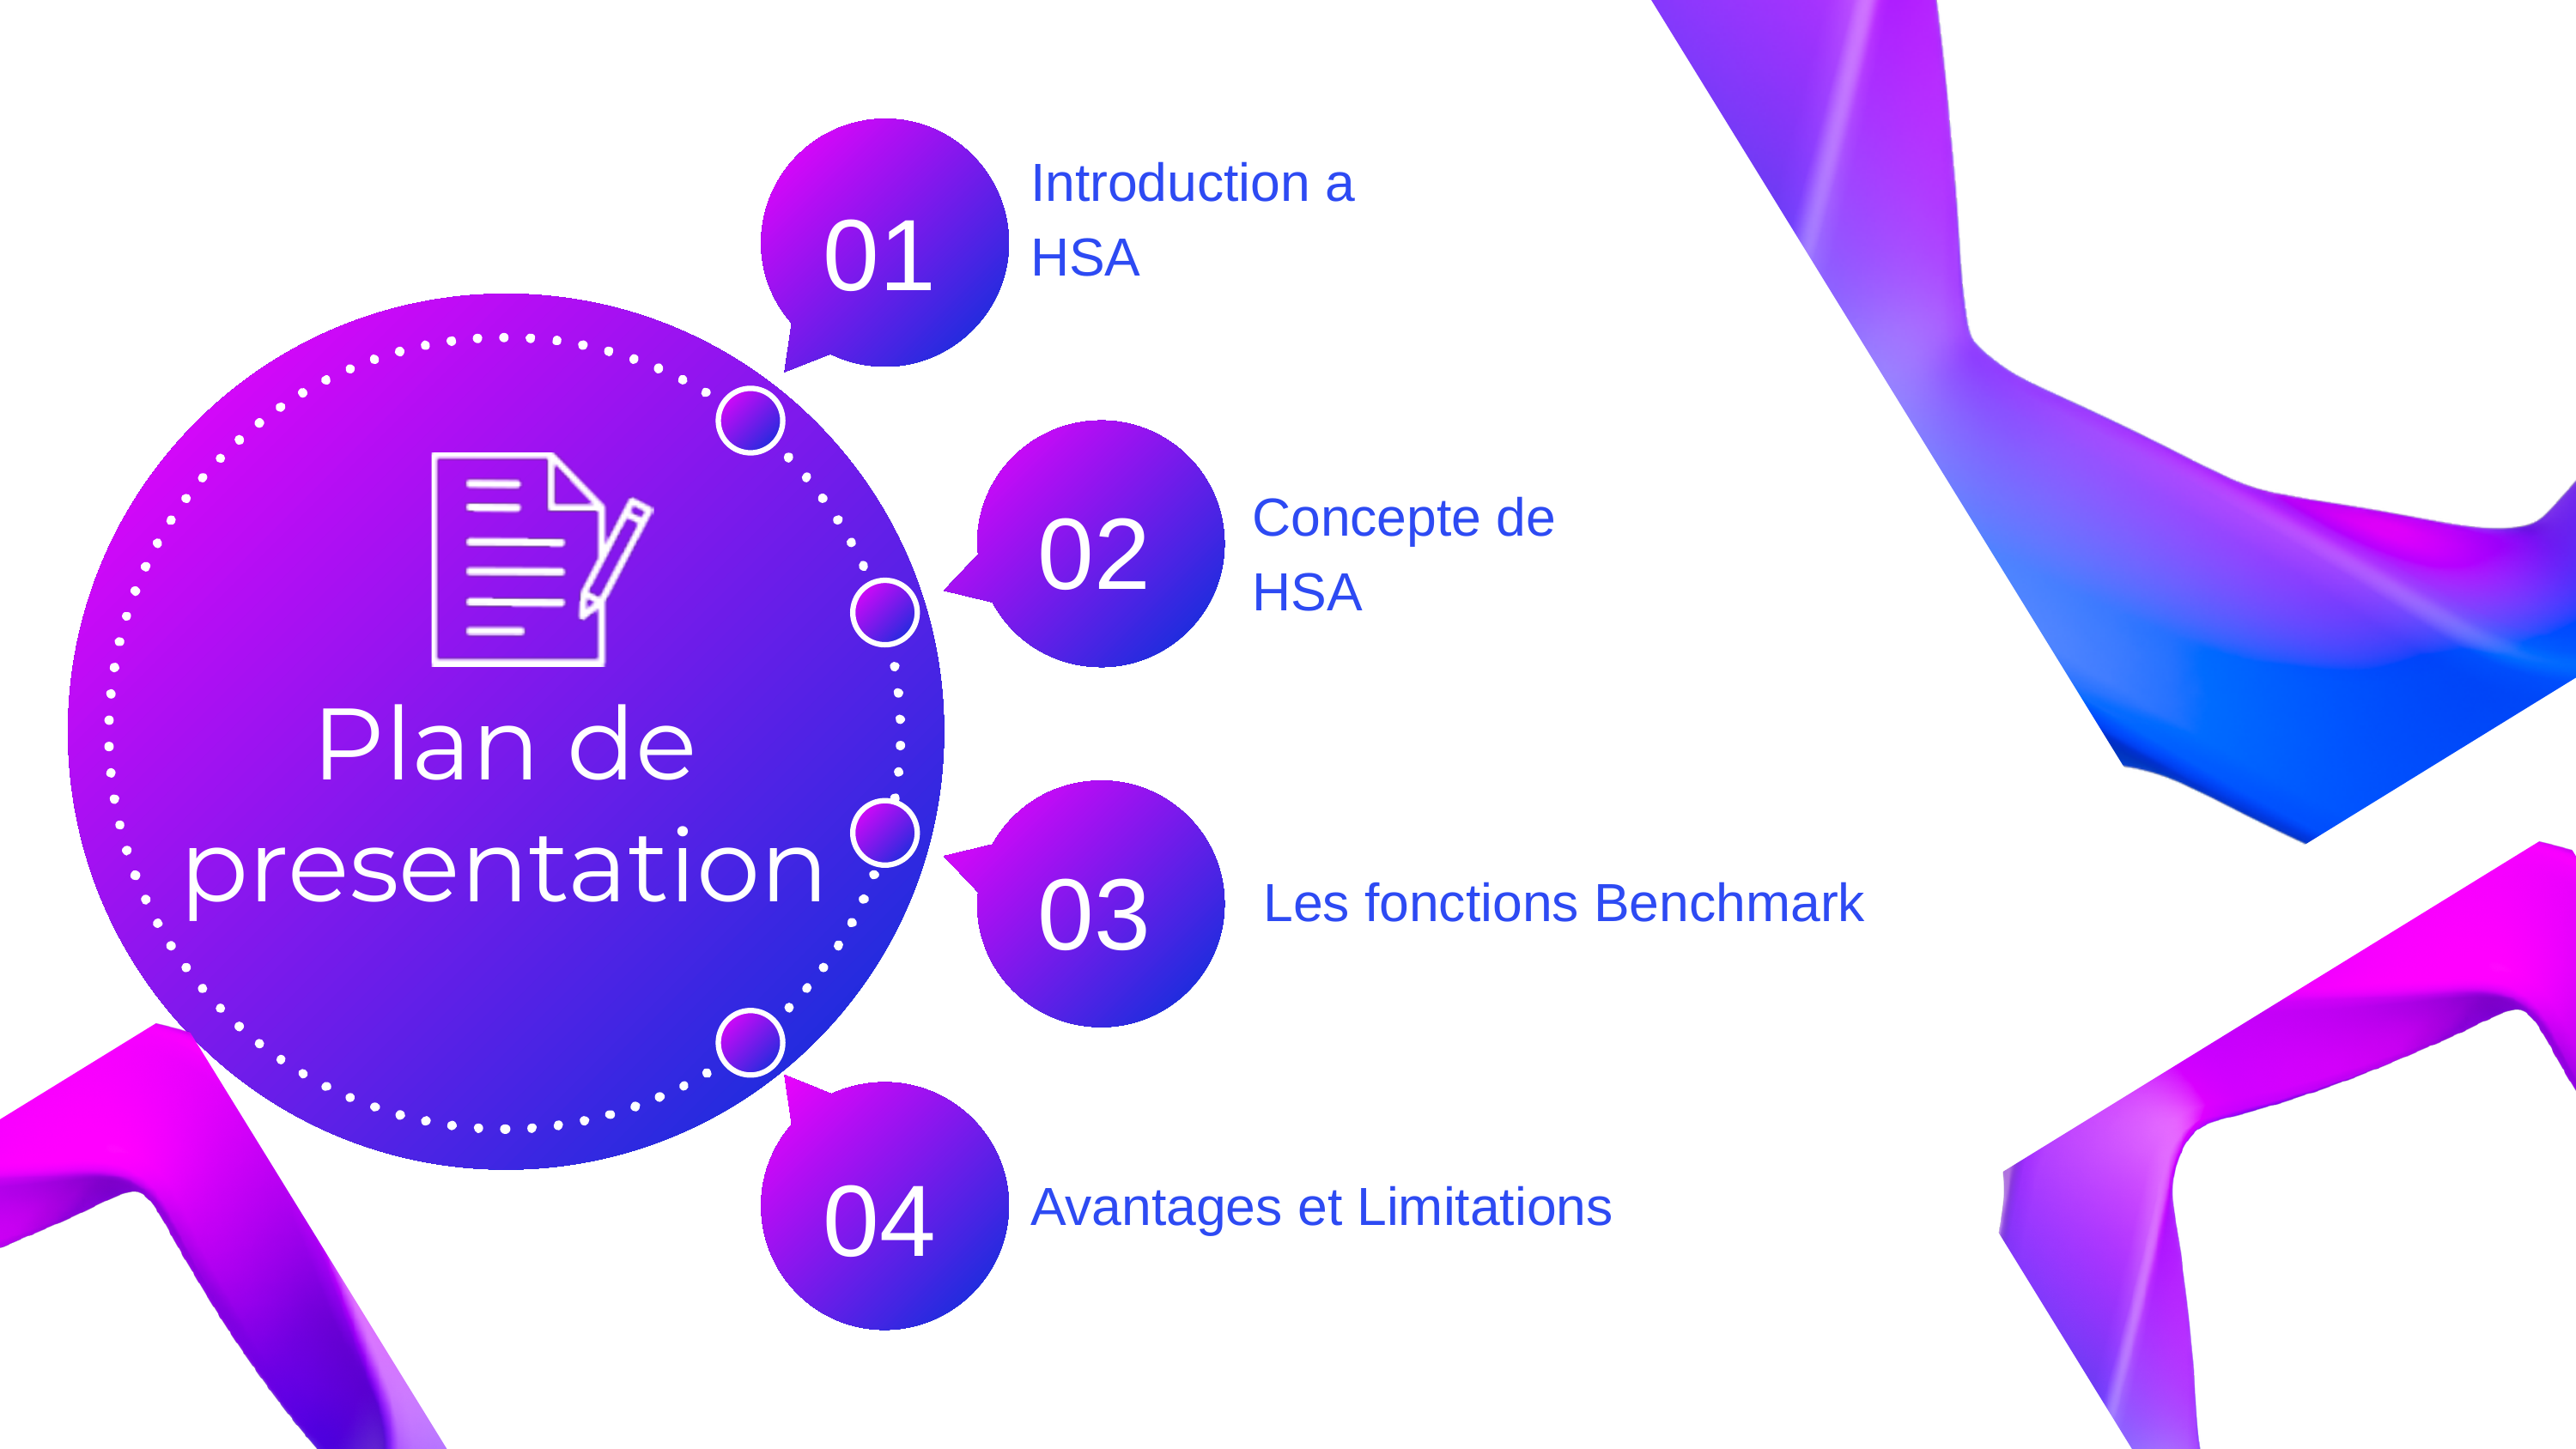

Introduction a
HSA
01

02
Concepte de
HSA

Plan de presentation

03
Les fonctions Benchmark

04

Avantages et Limitations